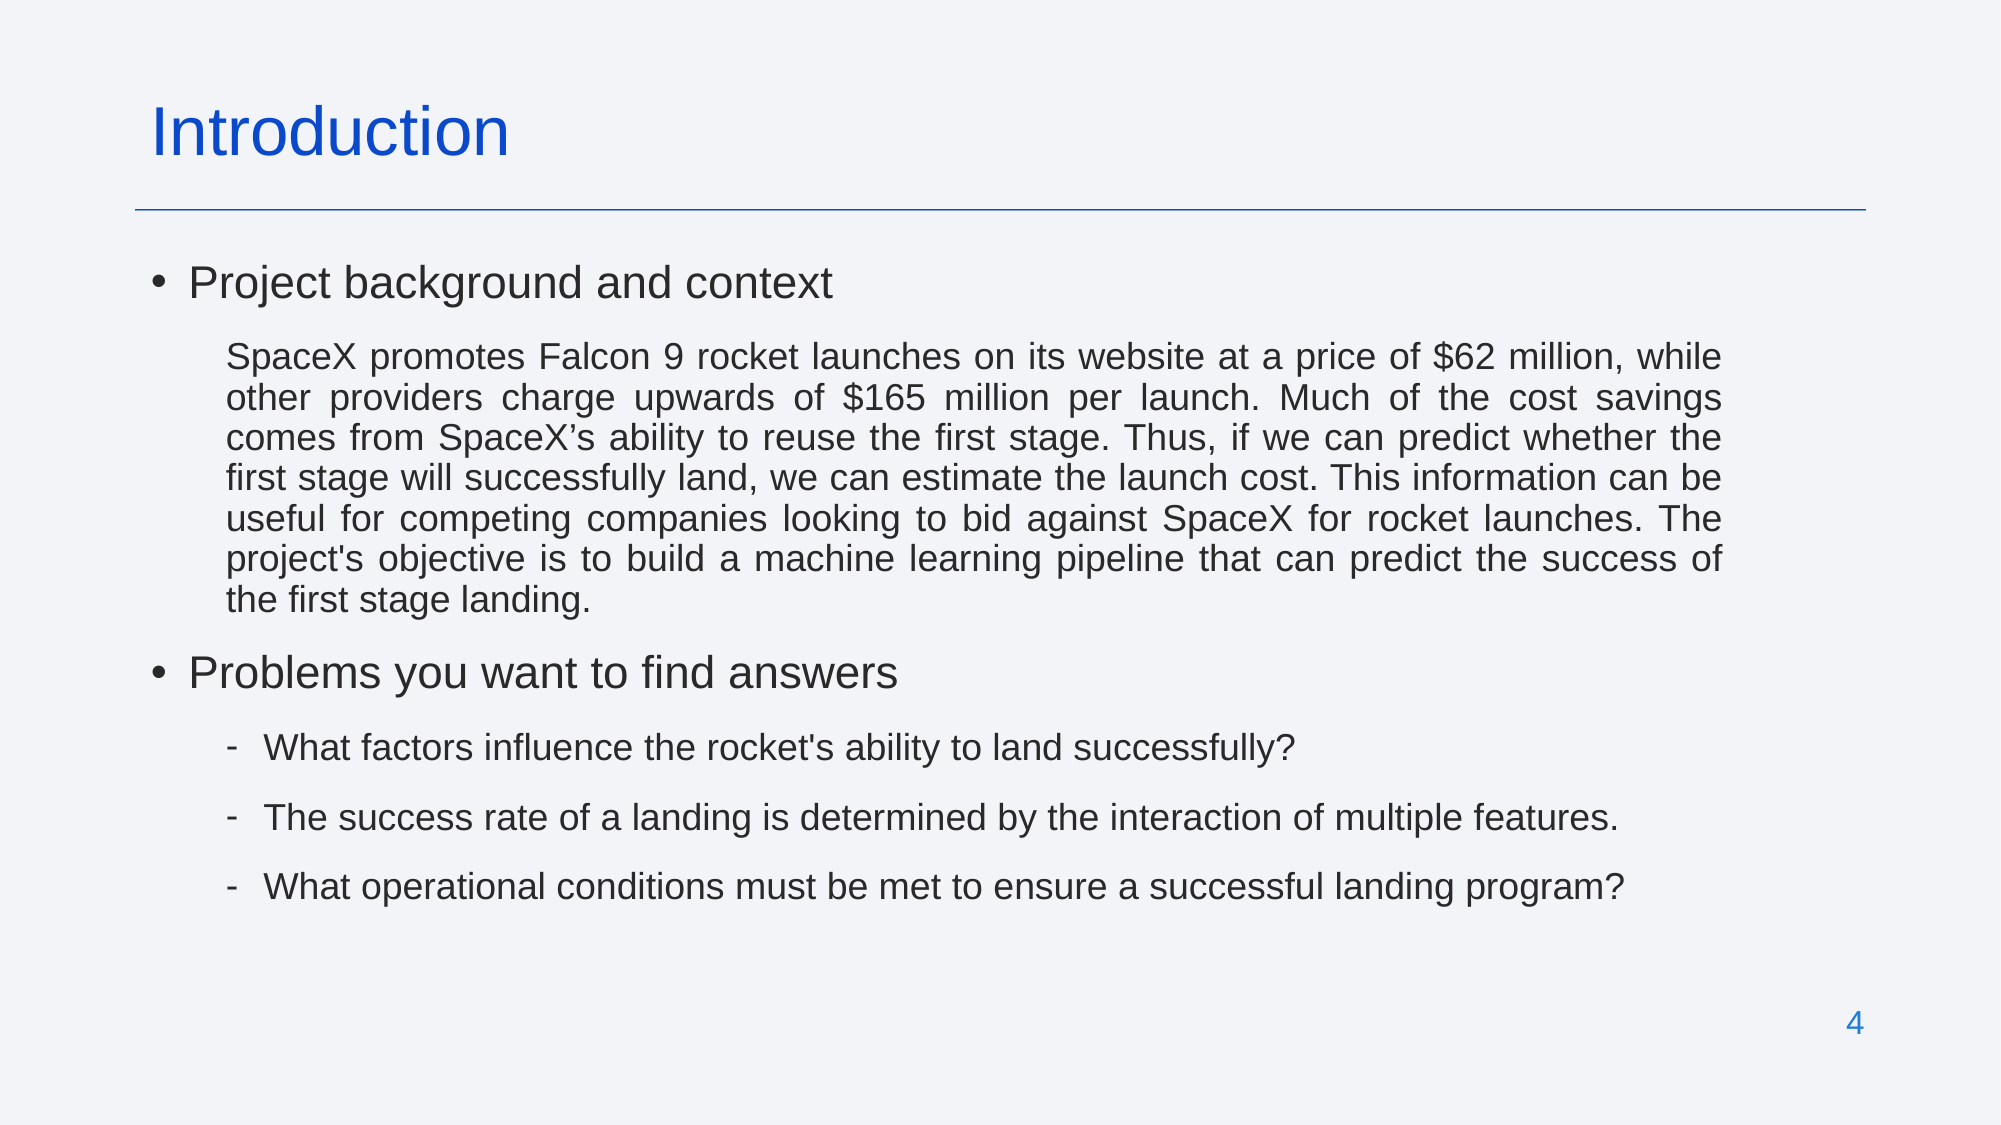

Introduction
Project background and context
SpaceX promotes Falcon 9 rocket launches on its website at a price of $62 million, while other providers charge upwards of $165 million per launch. Much of the cost savings comes from SpaceX’s ability to reuse the first stage. Thus, if we can predict whether the first stage will successfully land, we can estimate the launch cost. This information can be useful for competing companies looking to bid against SpaceX for rocket launches. The project's objective is to build a machine learning pipeline that can predict the success of the first stage landing.
Problems you want to find answers
What factors influence the rocket's ability to land successfully?
The success rate of a landing is determined by the interaction of multiple features.
What operational conditions must be met to ensure a successful landing program?
4